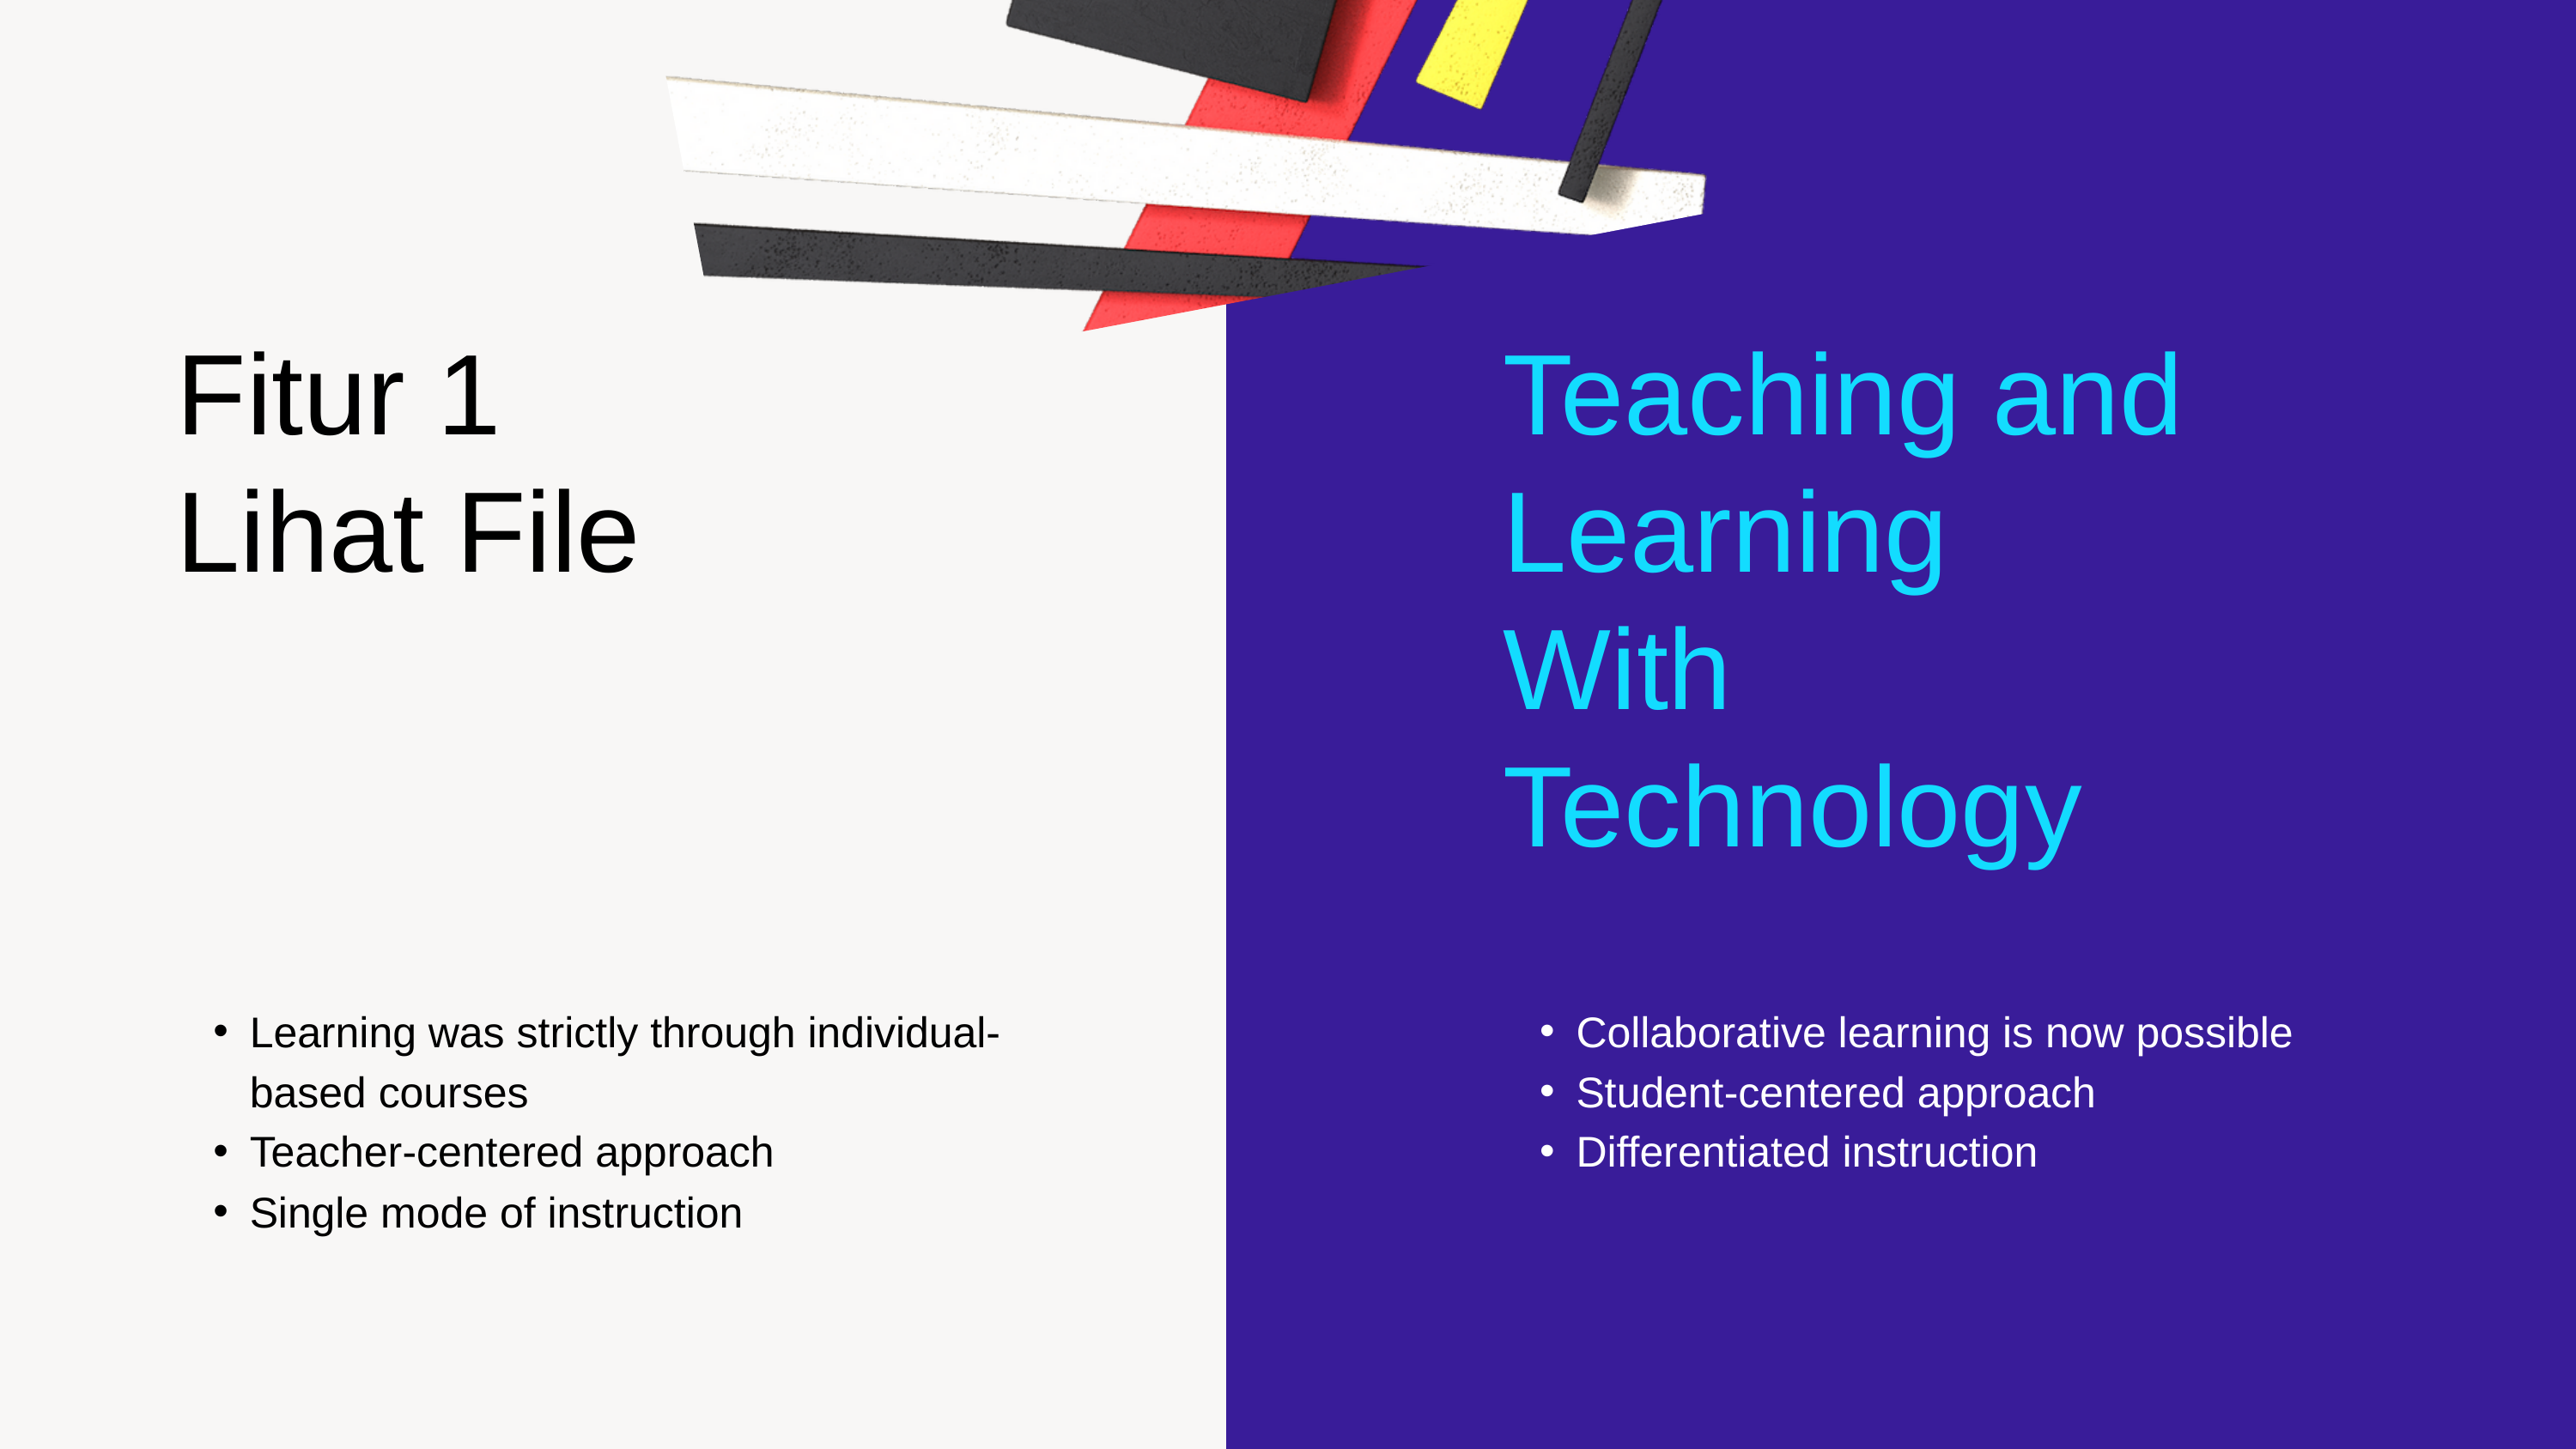

Fitur 1
Lihat File
Learning was strictly through individual-based courses
Teacher-centered approach
Single mode of instruction
Teaching and Learning
With Technology
Collaborative learning is now possible
Student-centered approach
Differentiated instruction